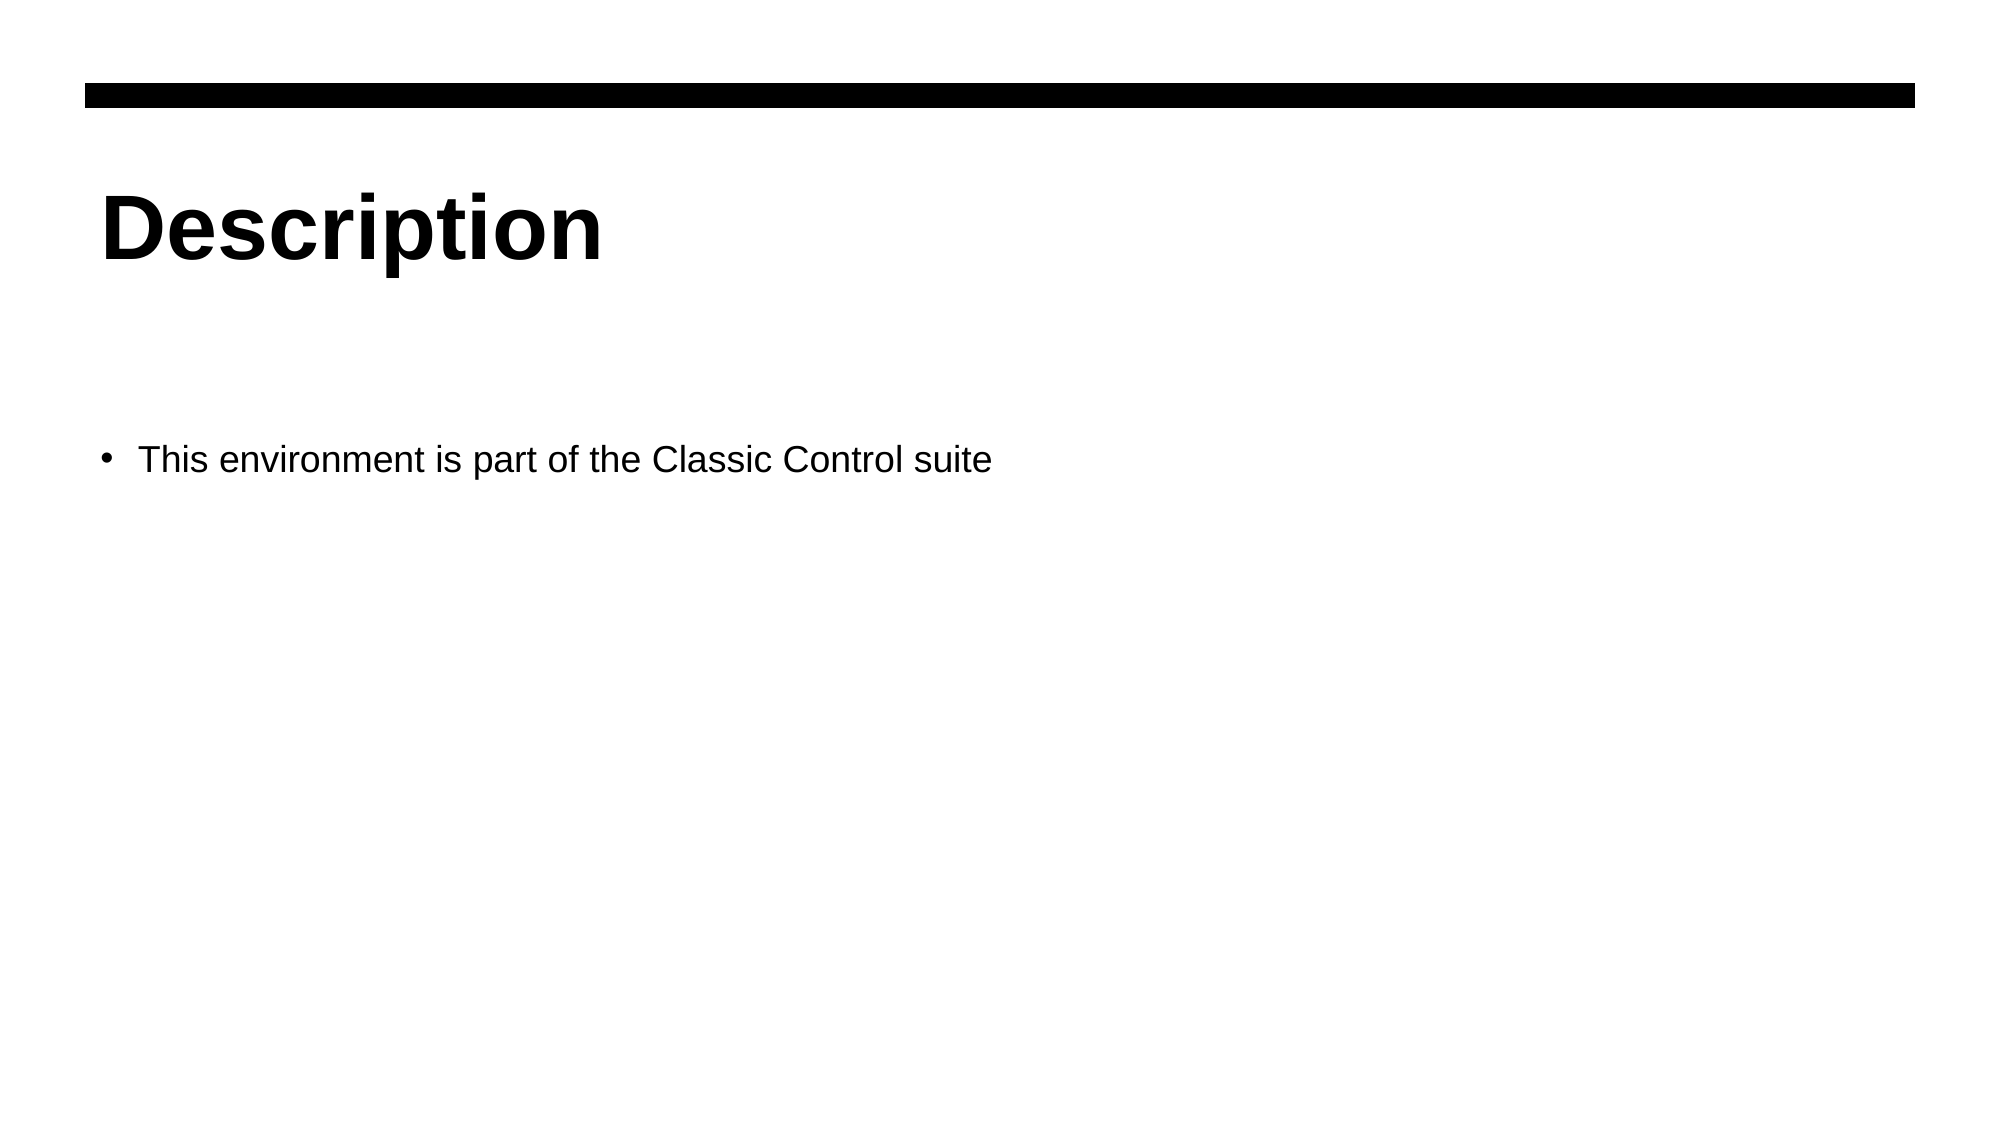

# Description
This environment is part of the Classic Control suite